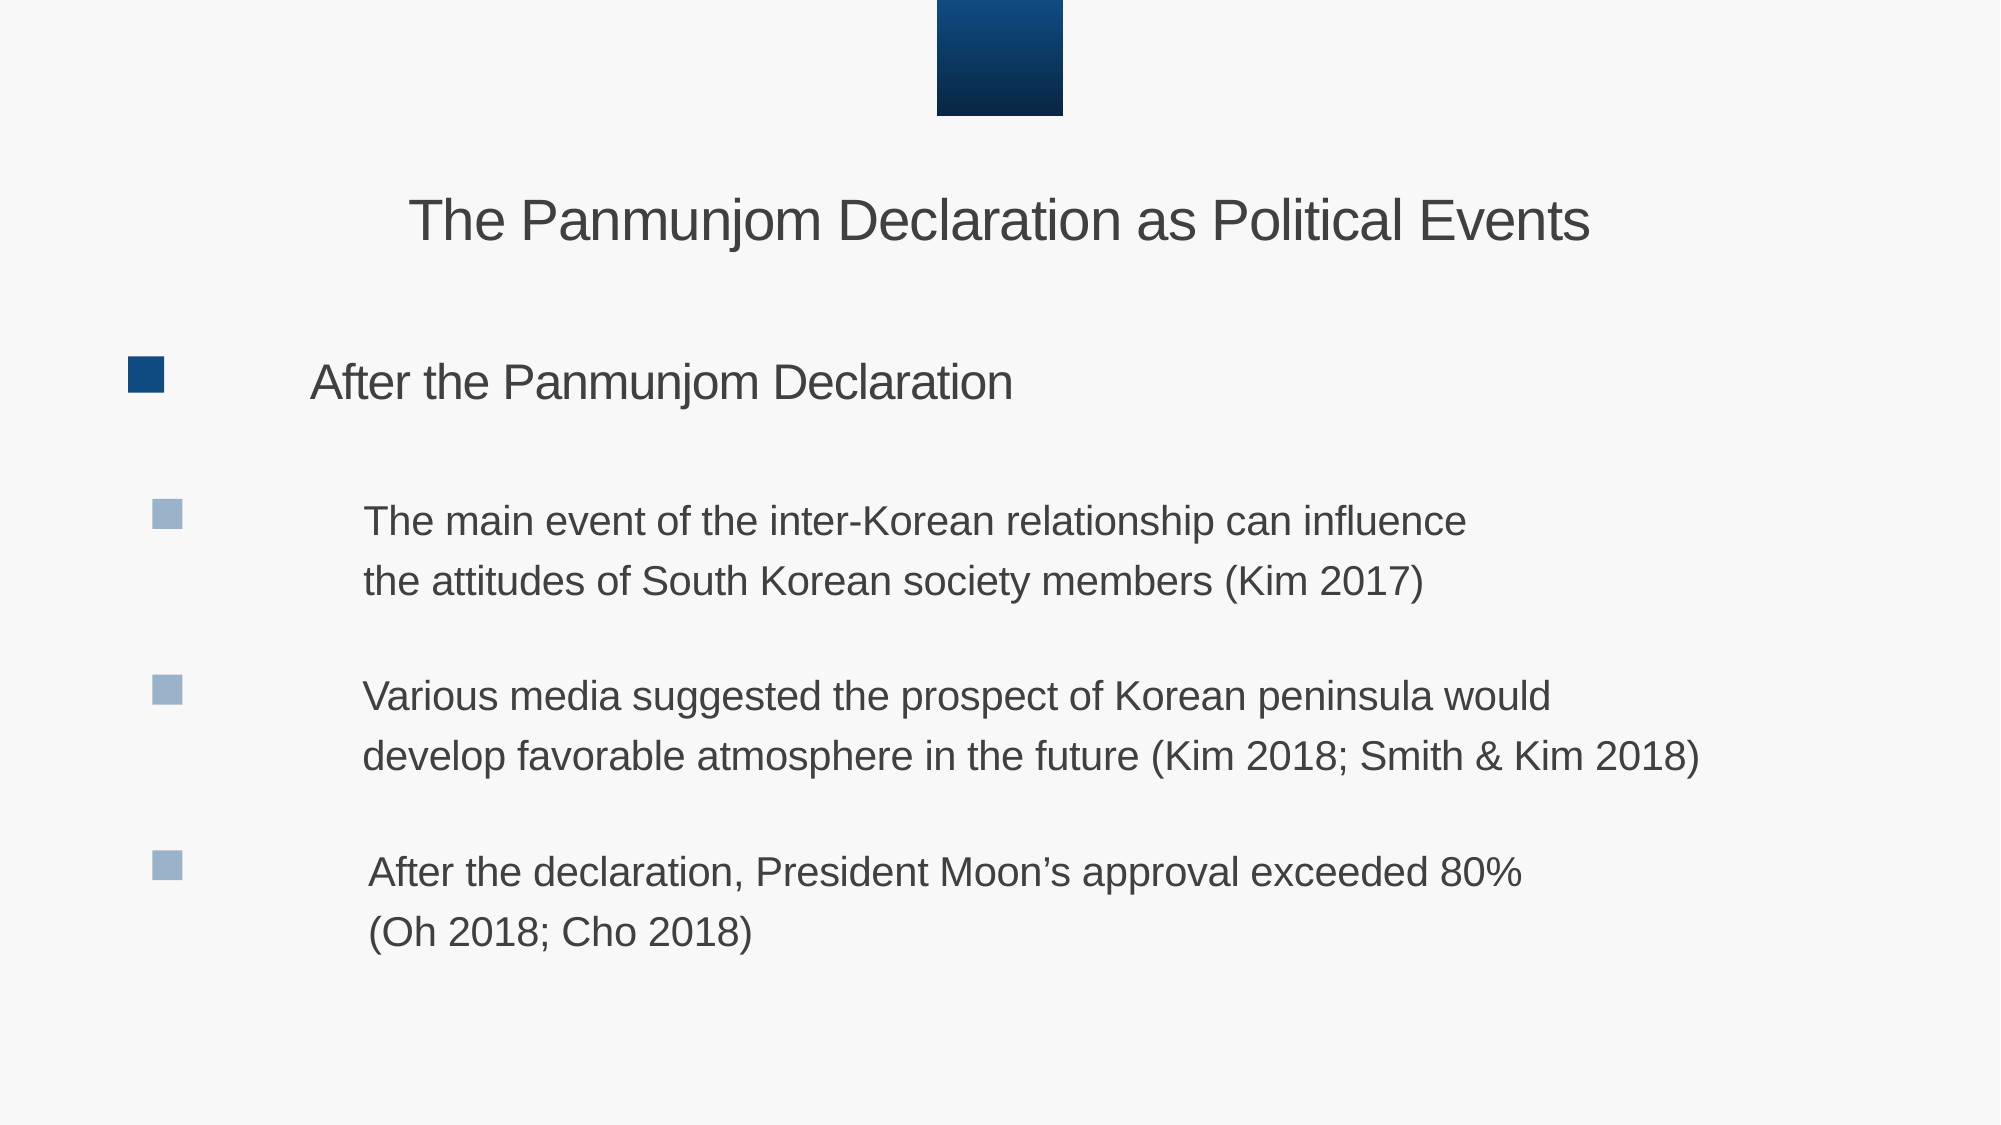

02
The Panmunjom Declaration as Political Events
After the Panmunjom Declaration

The main event of the inter-Korean relationship can influence
the attitudes of South Korean society members (Kim 2017)

Various media suggested the prospect of Korean peninsula would
develop favorable atmosphere in the future (Kim 2018; Smith & Kim 2018)

After the declaration, President Moon’s approval exceeded 80%
(Oh 2018; Cho 2018)